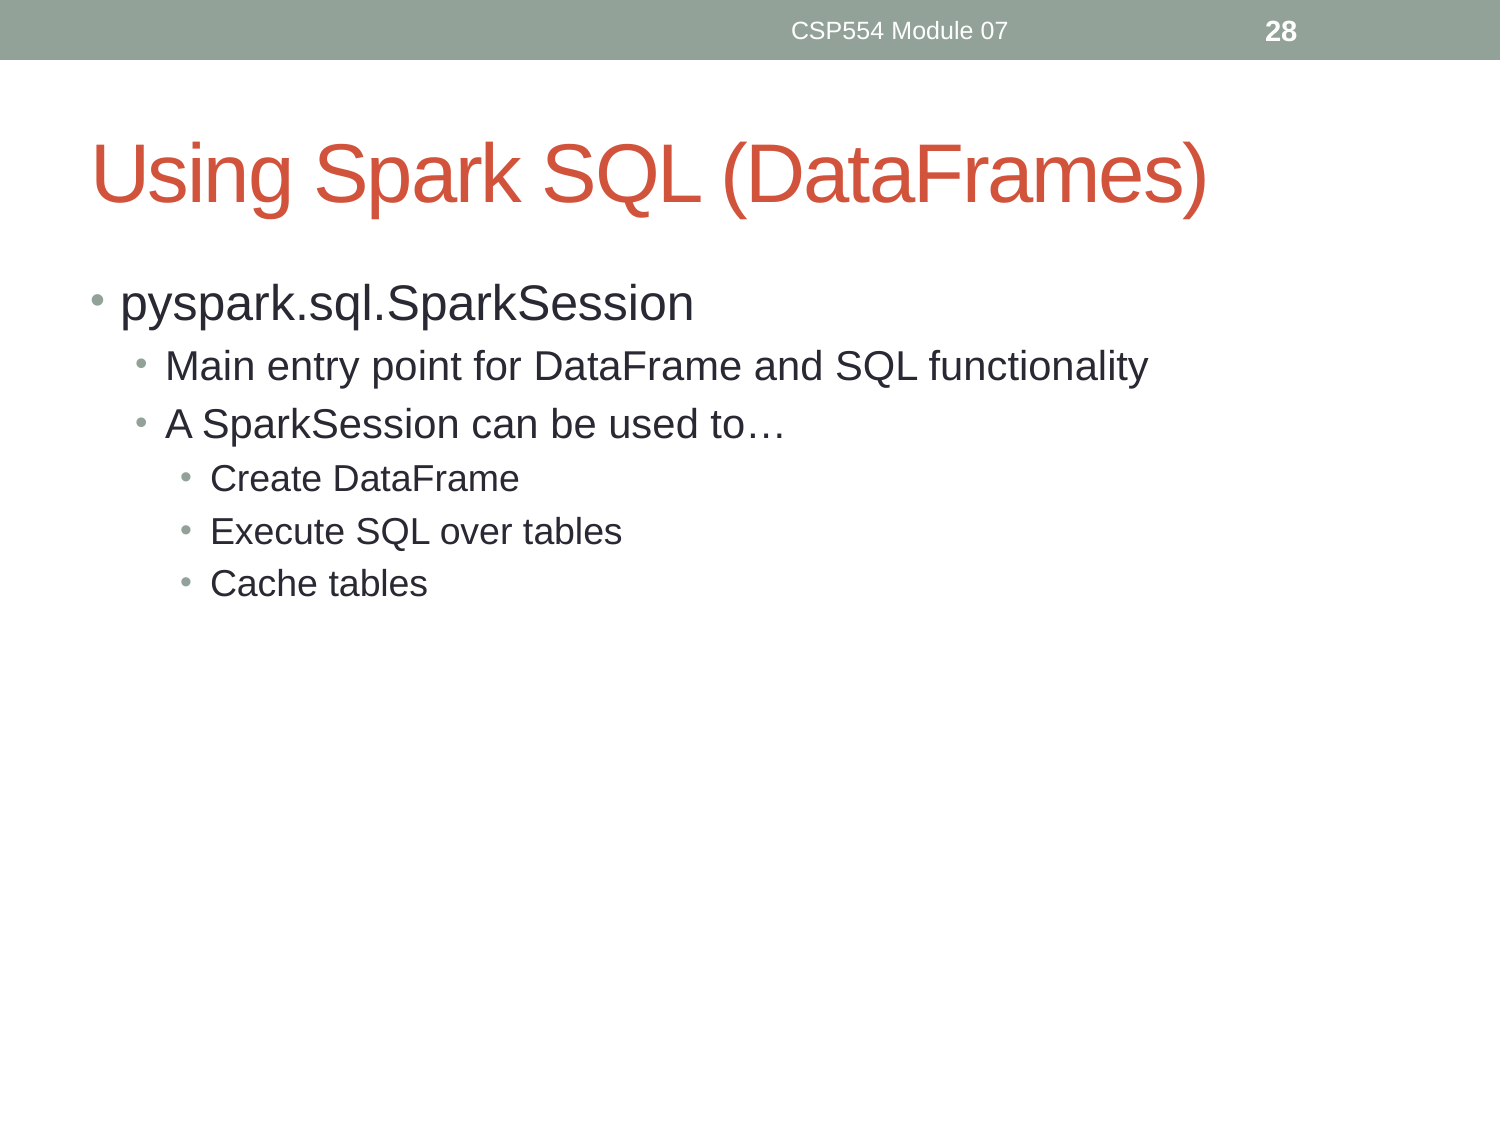

CSP554 Module 07
28
# Using Spark SQL (DataFrames)
pyspark.sql.SparkSession
Main entry point for DataFrame and SQL functionality
A SparkSession can be used to…
Create DataFrame
Execute SQL over tables
Cache tables